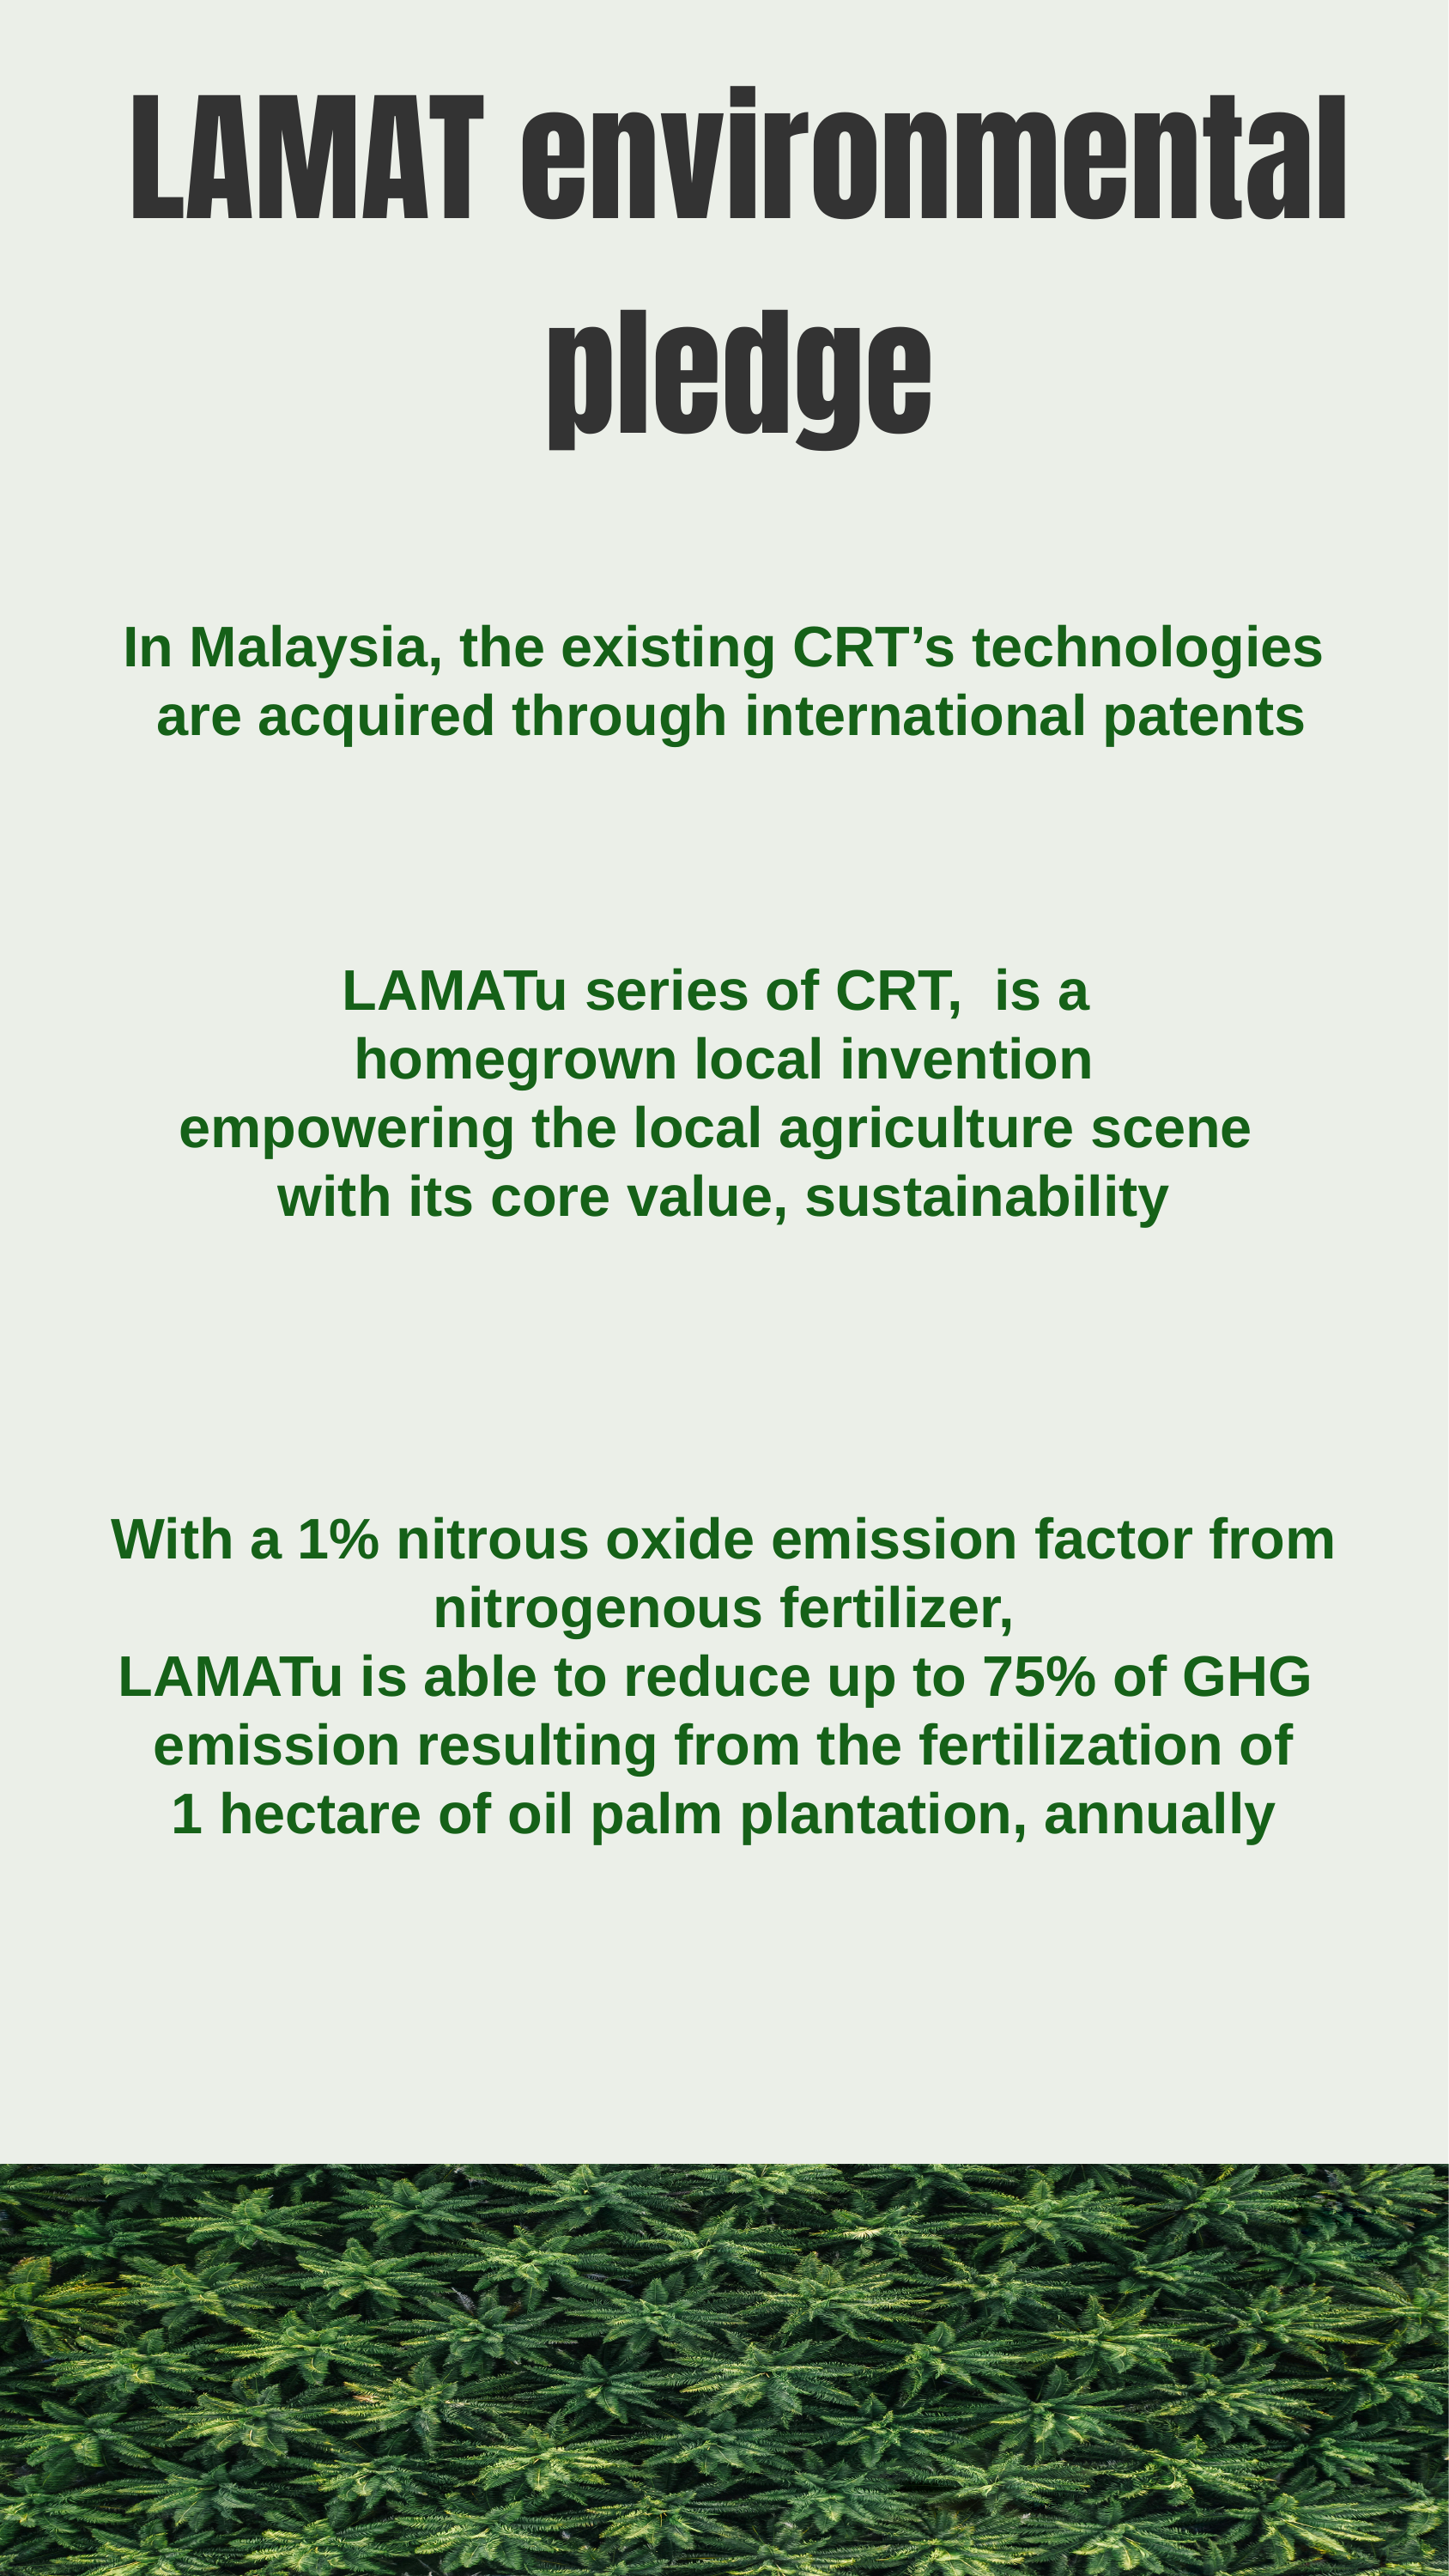

LAMAT environmental pledge

In Malaysia, the existing CRT’s technologies
 are acquired through international patents

LAMATu series of CRT,  is a
homegrown local invention
empowering the local agriculture scene
with its core value, sustainability

With a 1% nitrous oxide emission factor from
 nitrogenous fertilizer,
LAMATu is able to reduce up to 75% of GHG
emission resulting from the fertilization of
 1 hectare of oil palm plantation, annually